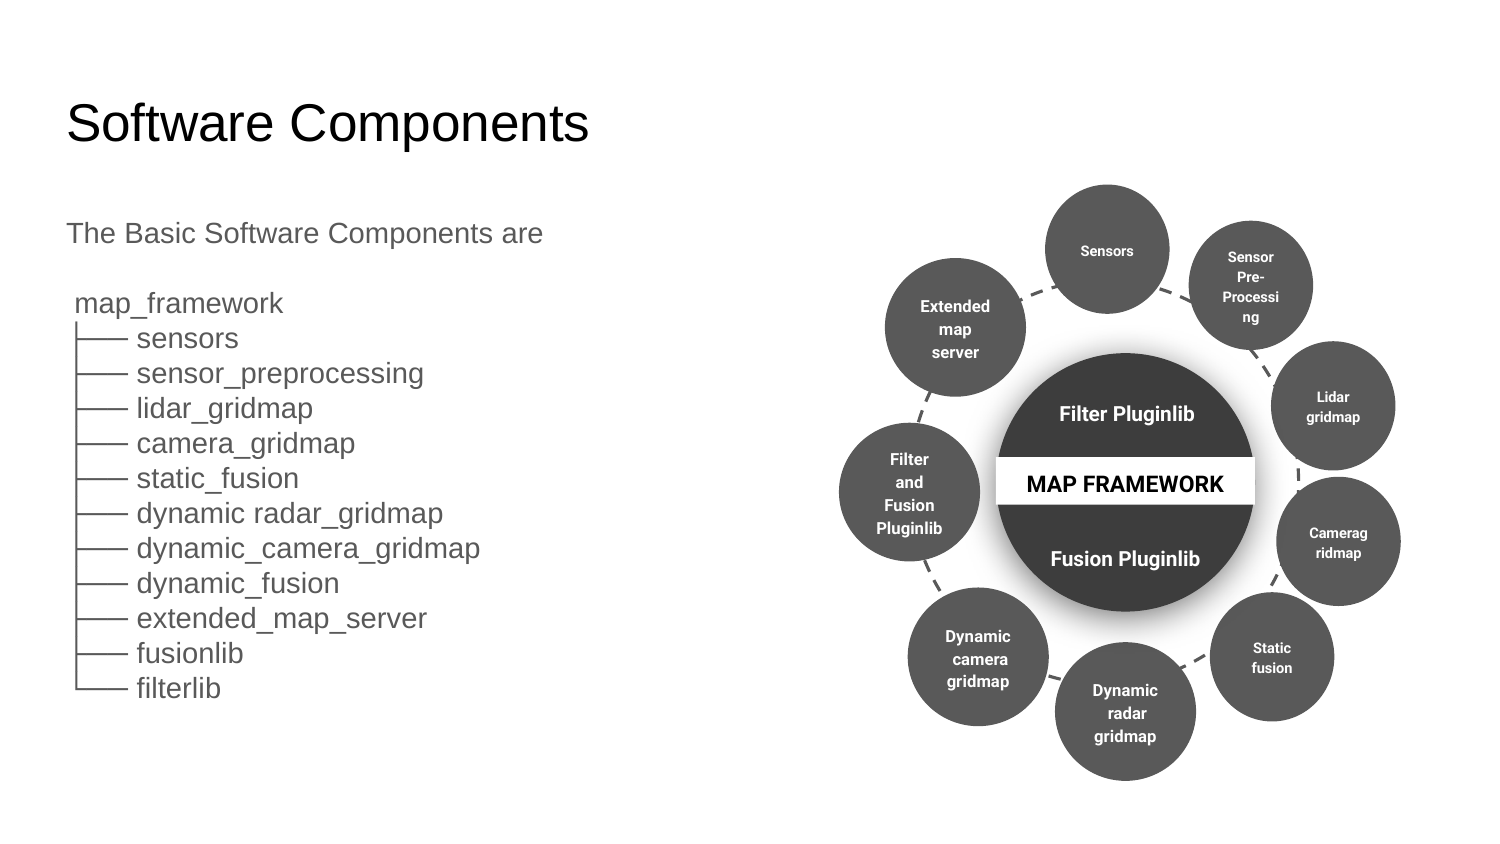

# Software Components

Sensors

Sensor Pre-Processing

Extended
map
server

Lidar
gridmap

MAP FRAMEWORK
Filter Pluginlib

Filter and Fusion
Pluginlib

Cameragridmap
Fusion Pluginlib

Dynamic
 camera
gridmap

Static fusion

Dynamic
 radar
gridmap
The Basic Software Components are
 map_framework
├── sensors
├── sensor_preprocessing
├── lidar_gridmap
├── camera_gridmap
├── static_fusion
├── dynamic radar_gridmap
├── dynamic_camera_gridmap
├── dynamic_fusion
├── extended_map_server
├── fusionlib
└── filterlib